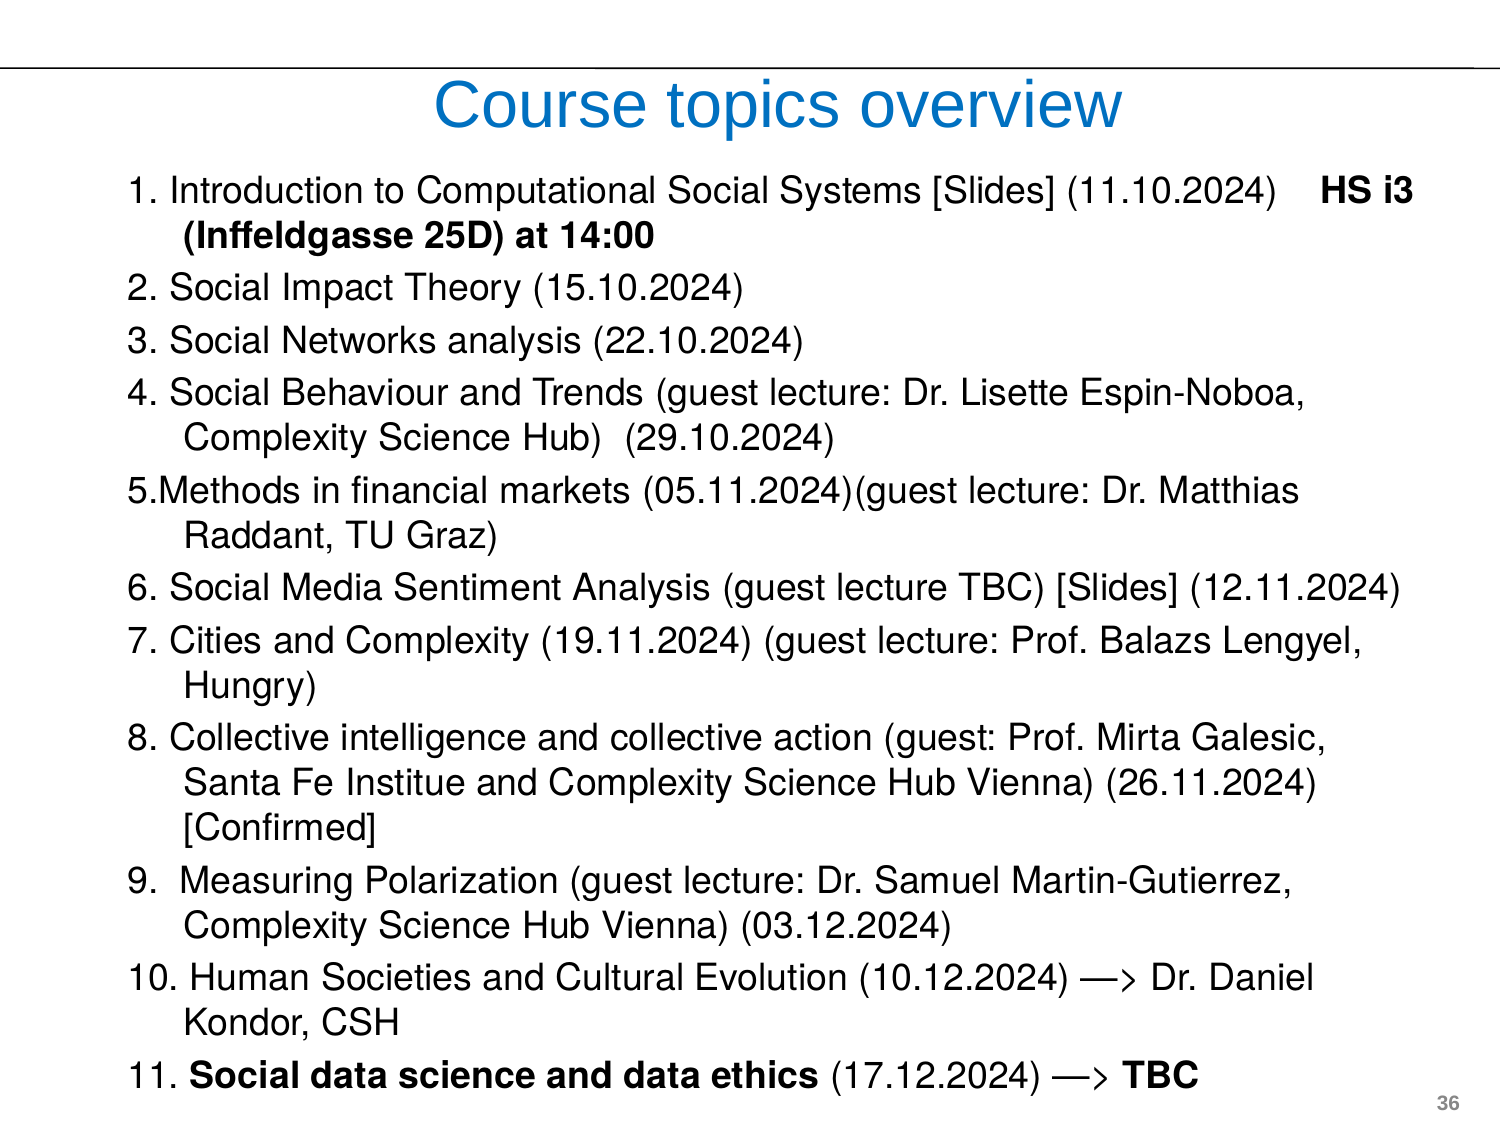

# Course topics overview
1. Introduction to Computational Social Systems [Slides] (11.10.2024)    HS i3 (Inffeldgasse 25D) at 14:00
2. Social Impact Theory (15.10.2024)
3. Social Networks analysis (22.10.2024)
4. Social Behaviour and Trends (guest lecture: Dr. Lisette Espin-Noboa, Complexity Science Hub)  (29.10.2024)
5.Methods in financial markets (05.11.2024)(guest lecture: Dr. Matthias Raddant, TU Graz)
6. Social Media Sentiment Analysis (guest lecture TBC) [Slides] (12.11.2024)
7. Cities and Complexity (19.11.2024) (guest lecture: Prof. Balazs Lengyel, Hungry)
8. Collective intelligence and collective action (guest: Prof. Mirta Galesic, Santa Fe Institue and Complexity Science Hub Vienna) (26.11.2024) [Confirmed]
9.  Measuring Polarization (guest lecture: Dr. Samuel Martin-Gutierrez, Complexity Science Hub Vienna) (03.12.2024)
10. Human Societies and Cultural Evolution (10.12.2024) —> Dr. Daniel Kondor, CSH
11. Social data science and data ethics (17.12.2024) —> TBC